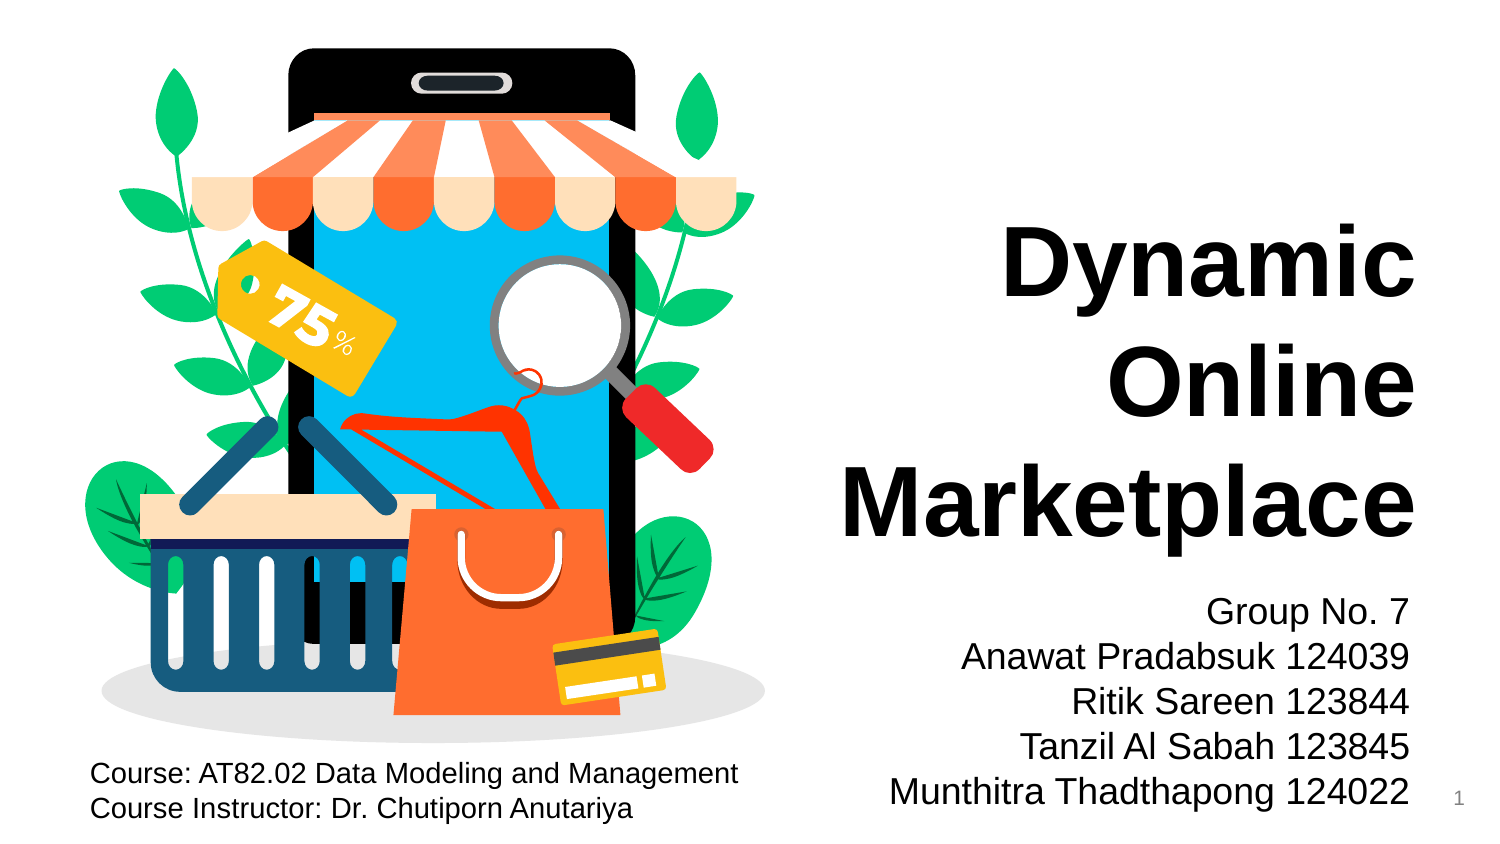

# Dynamic Online Marketplace
Group No. 7
Anawat Pradabsuk 124039
Ritik Sareen 123844
Tanzil Al Sabah 123845
Munthitra Thadthapong 124022

Course: AT82.02 Data Modeling and Management
Course Instructor: Dr. Chutiporn Anutariya
1